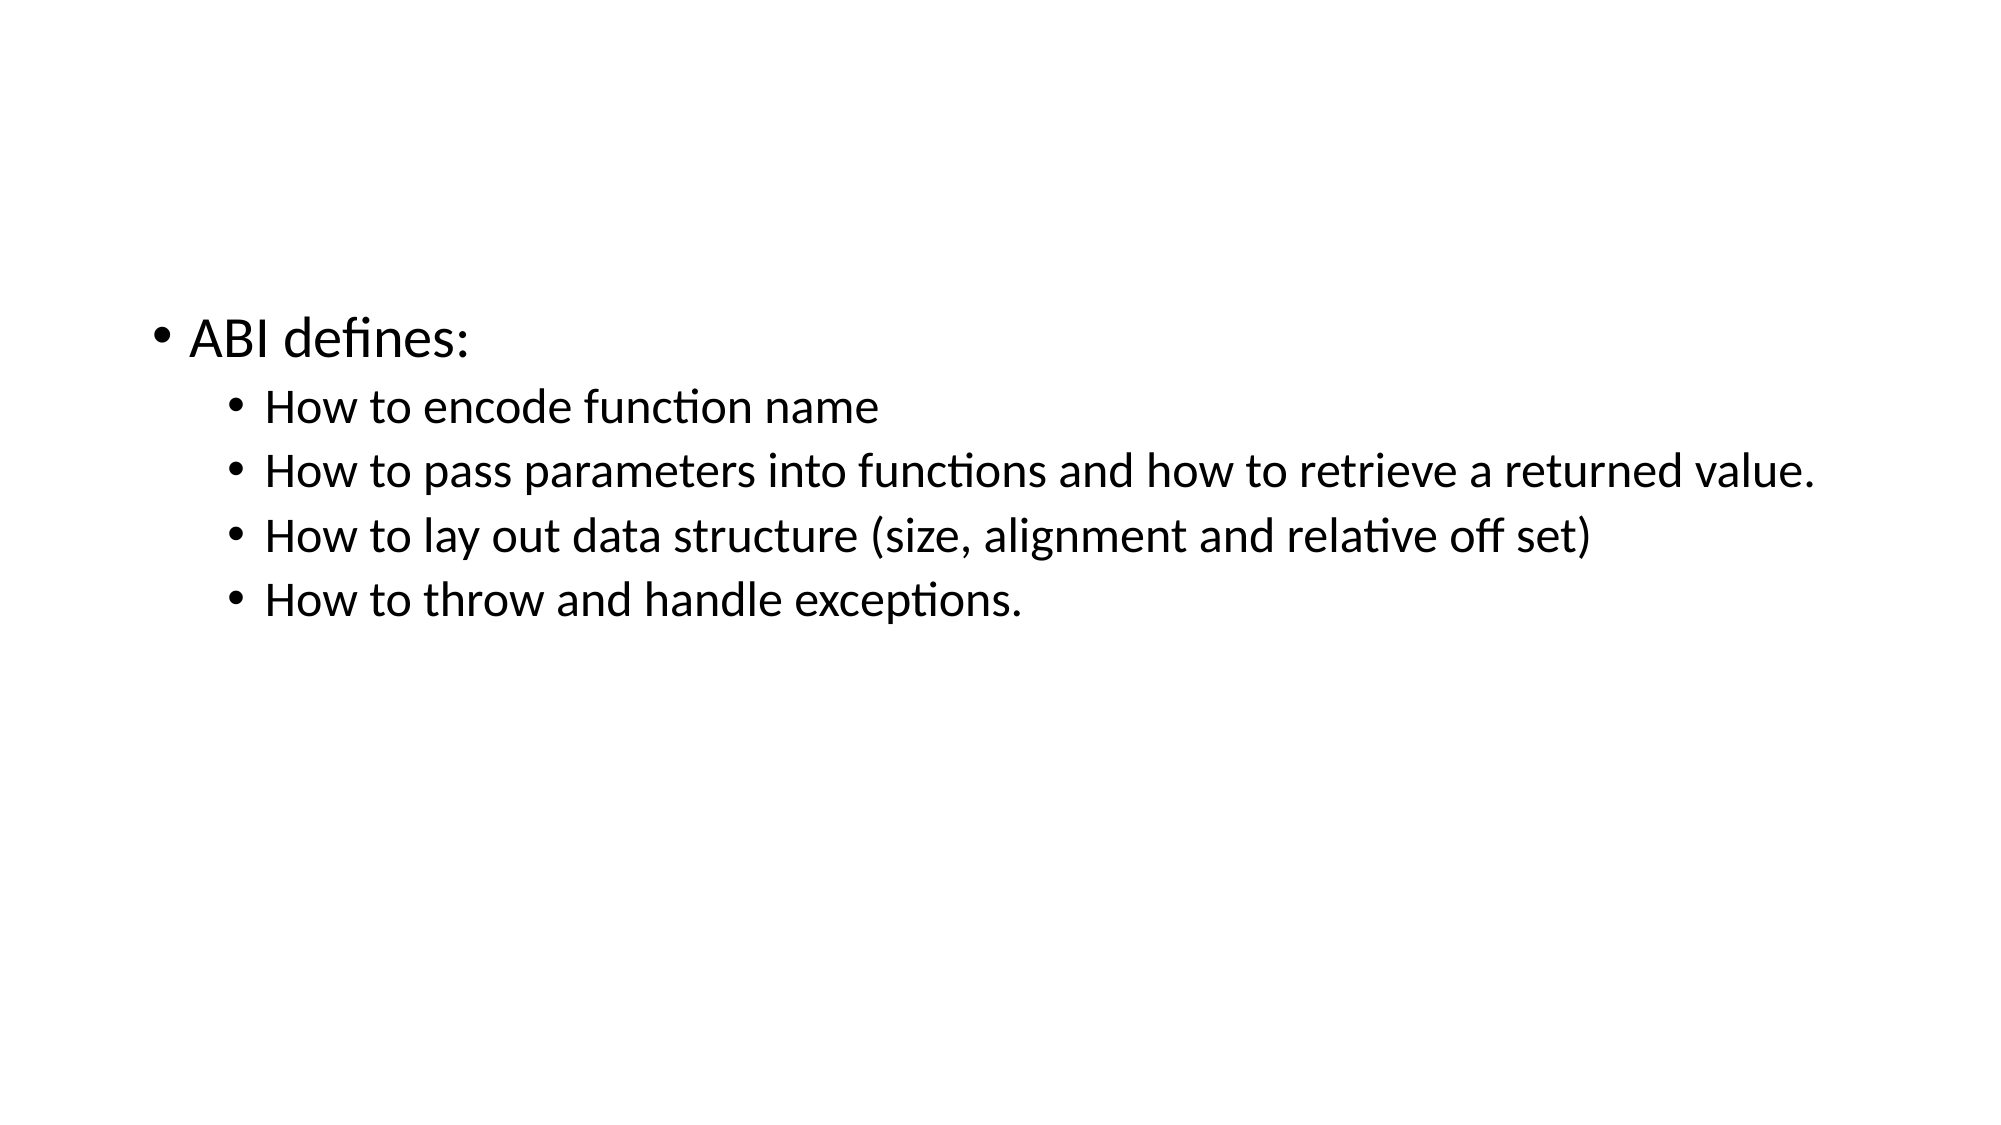

#
ABI defines:
How to encode function name
How to pass parameters into functions and how to retrieve a returned value.
How to lay out data structure (size, alignment and relative off set)
How to throw and handle exceptions.